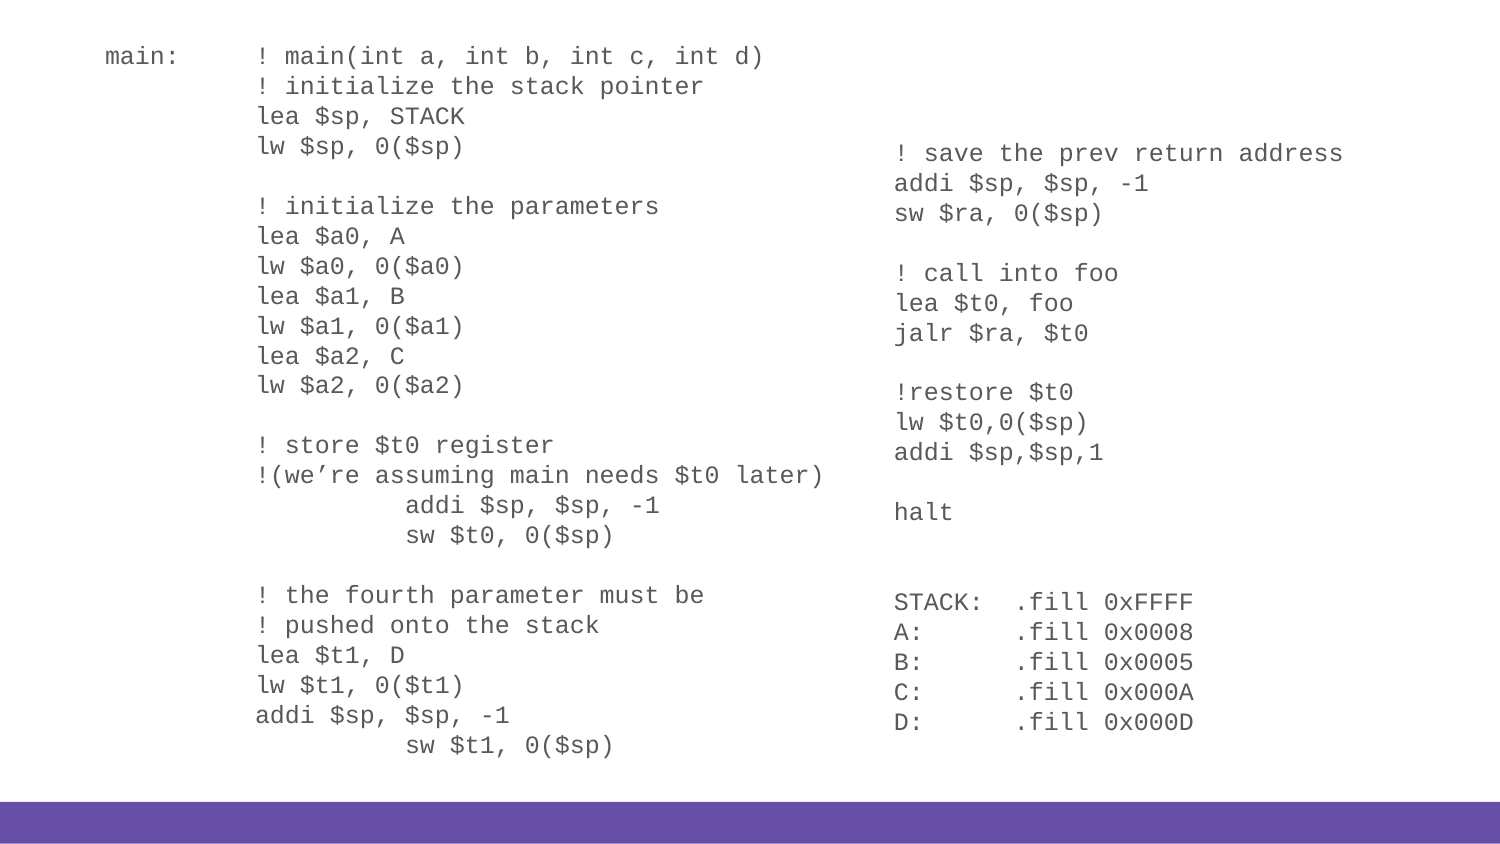

main: 	! main(int a, int b, int c, int d)
! initialize the stack pointer
lea $sp, STACK
lw $sp, 0($sp)

! initialize the parameters
lea $a0, A
lw $a0, 0($a0)
lea $a1, B
lw $a1, 0($a1)
lea $a2, C
lw $a2, 0($a2)

! store $t0 register
!(we’re assuming main needs $t0 later)
		addi $sp, $sp, -1
		sw $t0, 0($sp)

! the fourth parameter must be
! pushed onto the stack
lea $t1, D
lw $t1, 0($t1)
addi $sp, $sp, -1
		sw $t1, 0($sp)

! save the prev return address
addi $sp, $sp, -1
sw $ra, 0($sp)

! call into foo
lea $t0, foo
jalr $ra, $t0

!restore $t0
lw $t0,0($sp)
addi $sp,$sp,1

halt

STACK:  .fill 0xFFFF
A:      .fill 0x0008
B:      .fill 0x0005
C:      .fill 0x000A
D:      .fill 0x000D